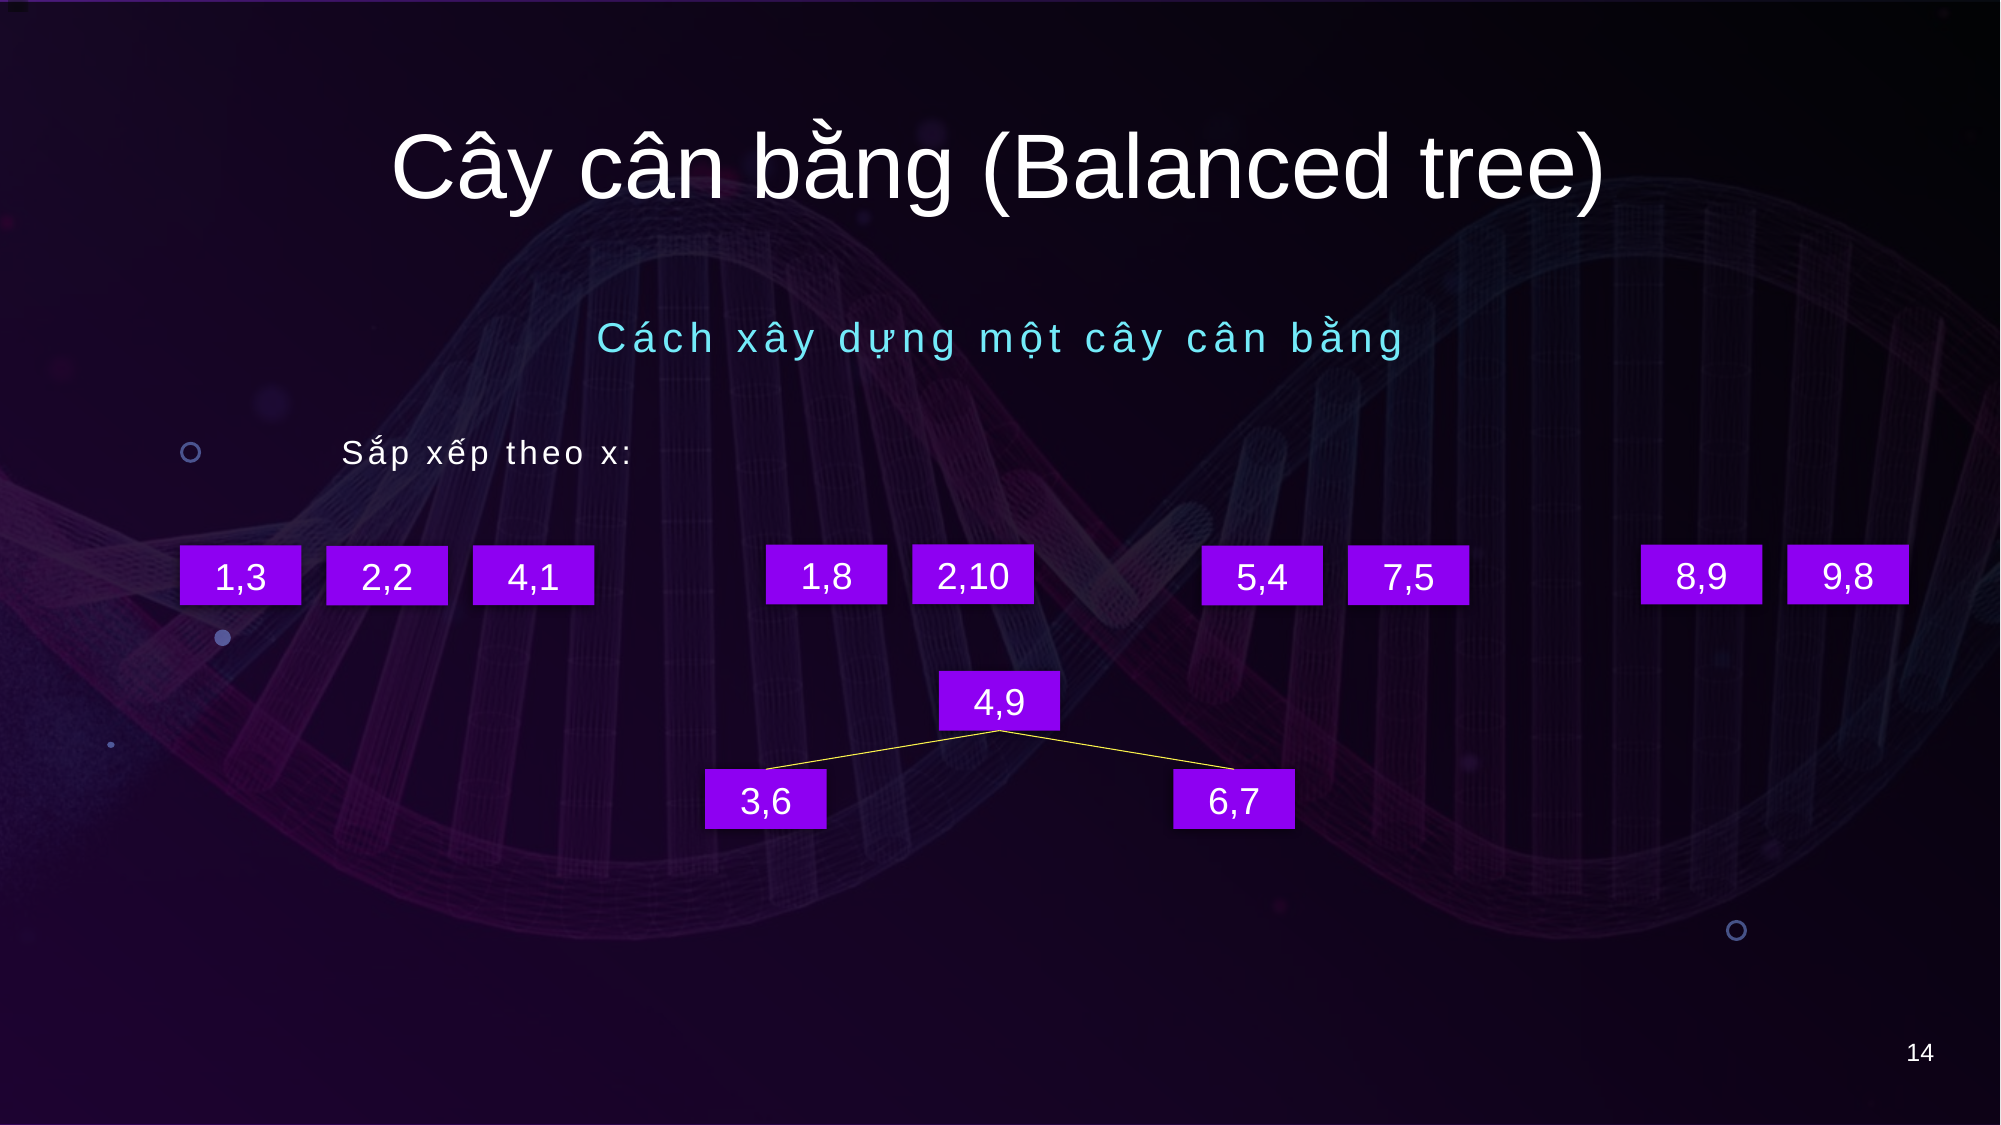

# Cây cân bằng (Balanced tree)
Cách xây dựng một cây cân bằng
Sắp xếp theo x:
2,10
8,9
9,8
1,8
7,5
1,3
4,1
5,4
2,2
4,9
3,6
6,7
14